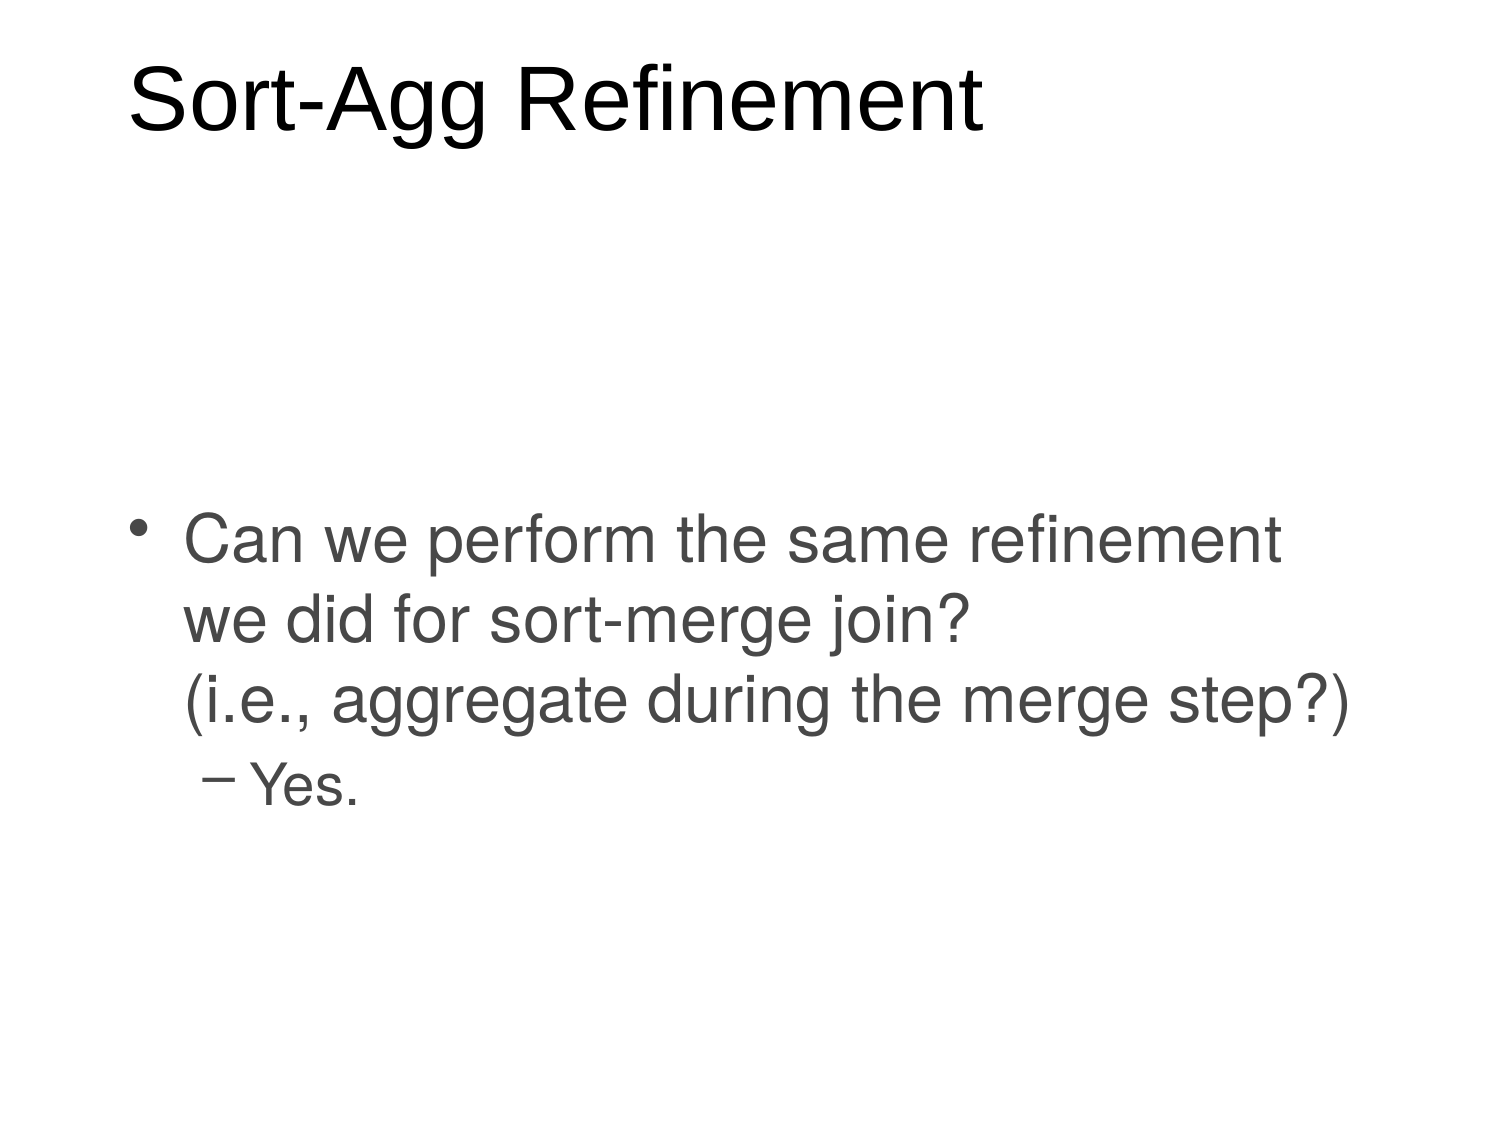

# Sort-Agg Refinement
Can we perform the same refinement we did for sort-merge join?
(i.e., aggregate during the merge step?)
Yes.